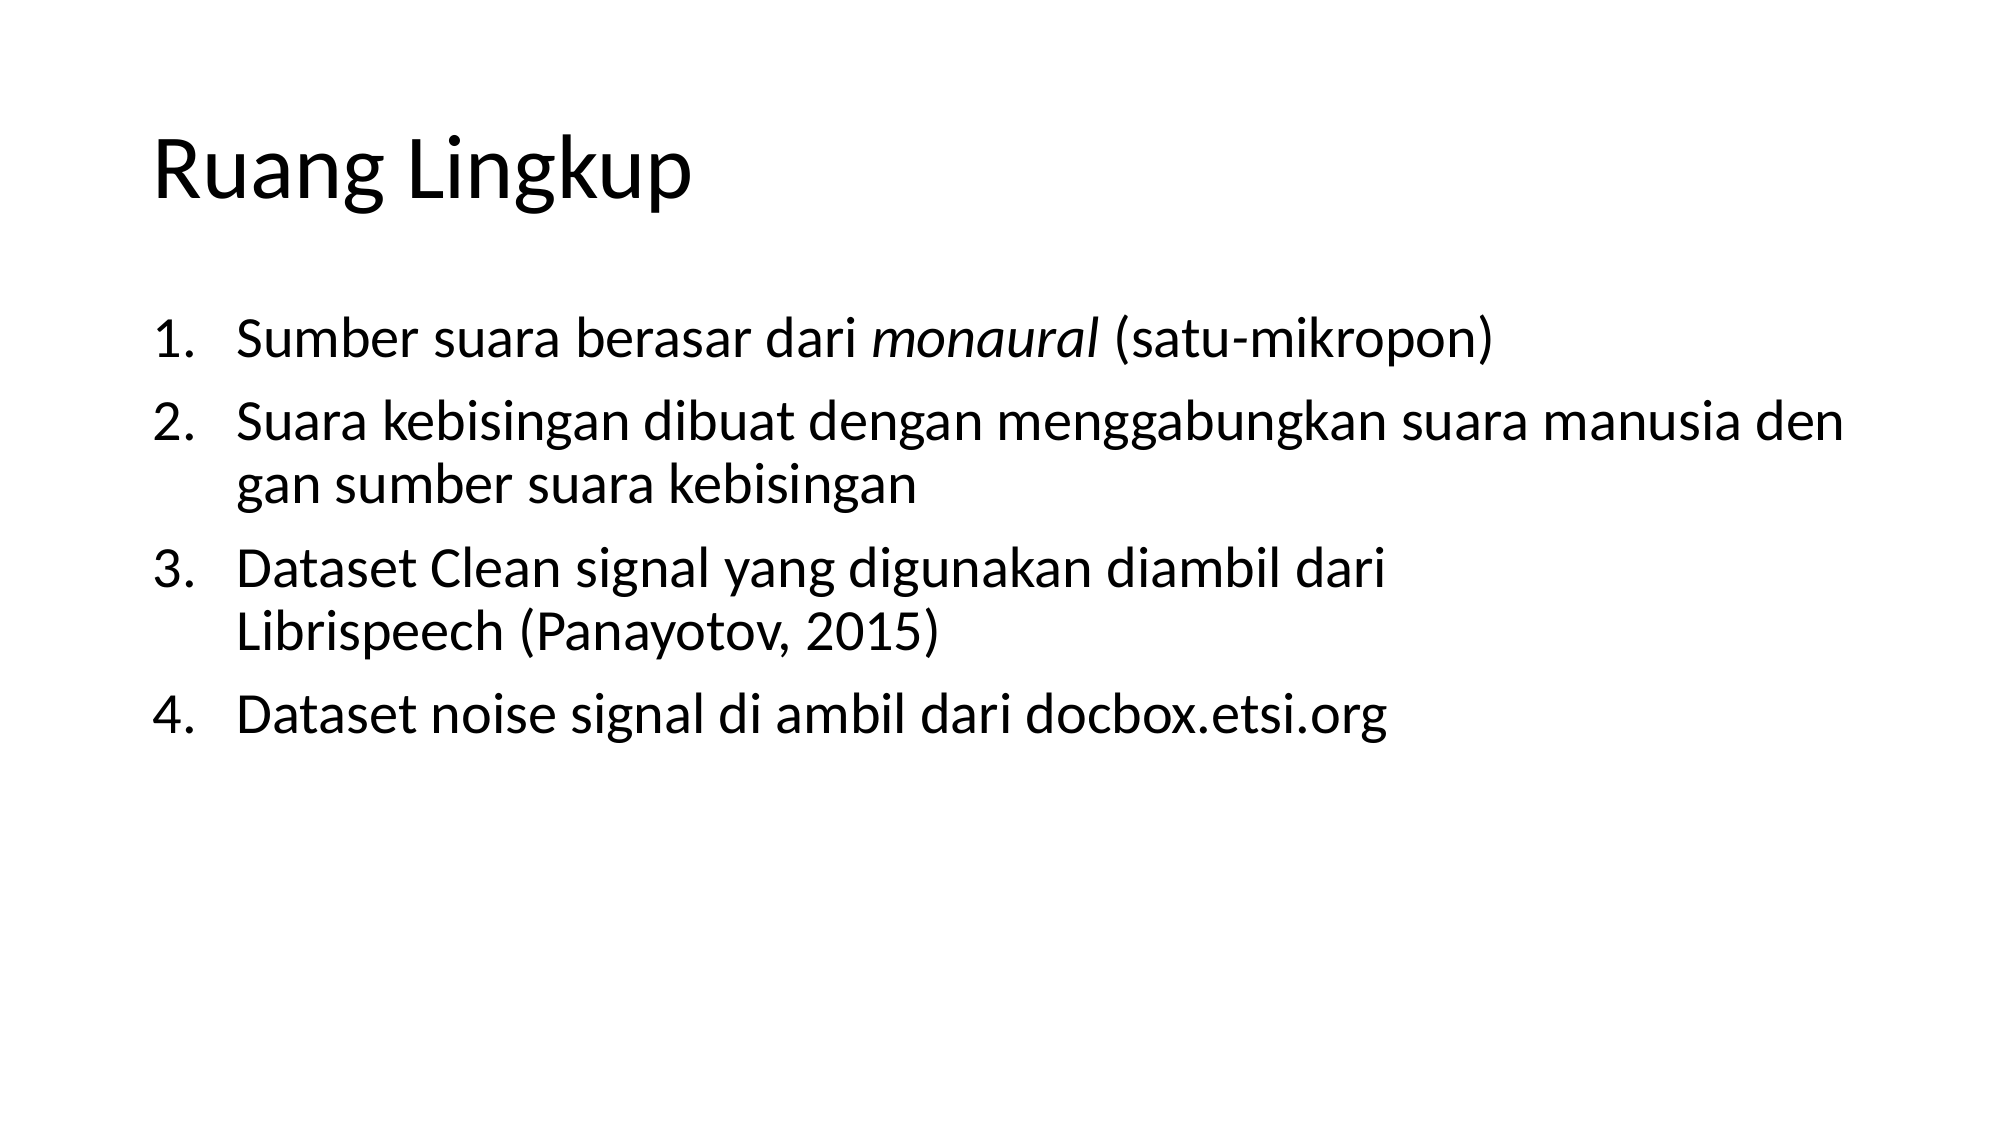

# Ruang Lingkup
Sumber suara berasar dari monaural (satu-mikropon)
Suara kebisingan dibuat dengan menggabungkan suara manusia dengan sumber suara kebisingan
Dataset Clean signal yang digunakan diambil dari  Librispeech (Panayotov, 2015)
Dataset noise signal di ambil dari docbox.etsi.org